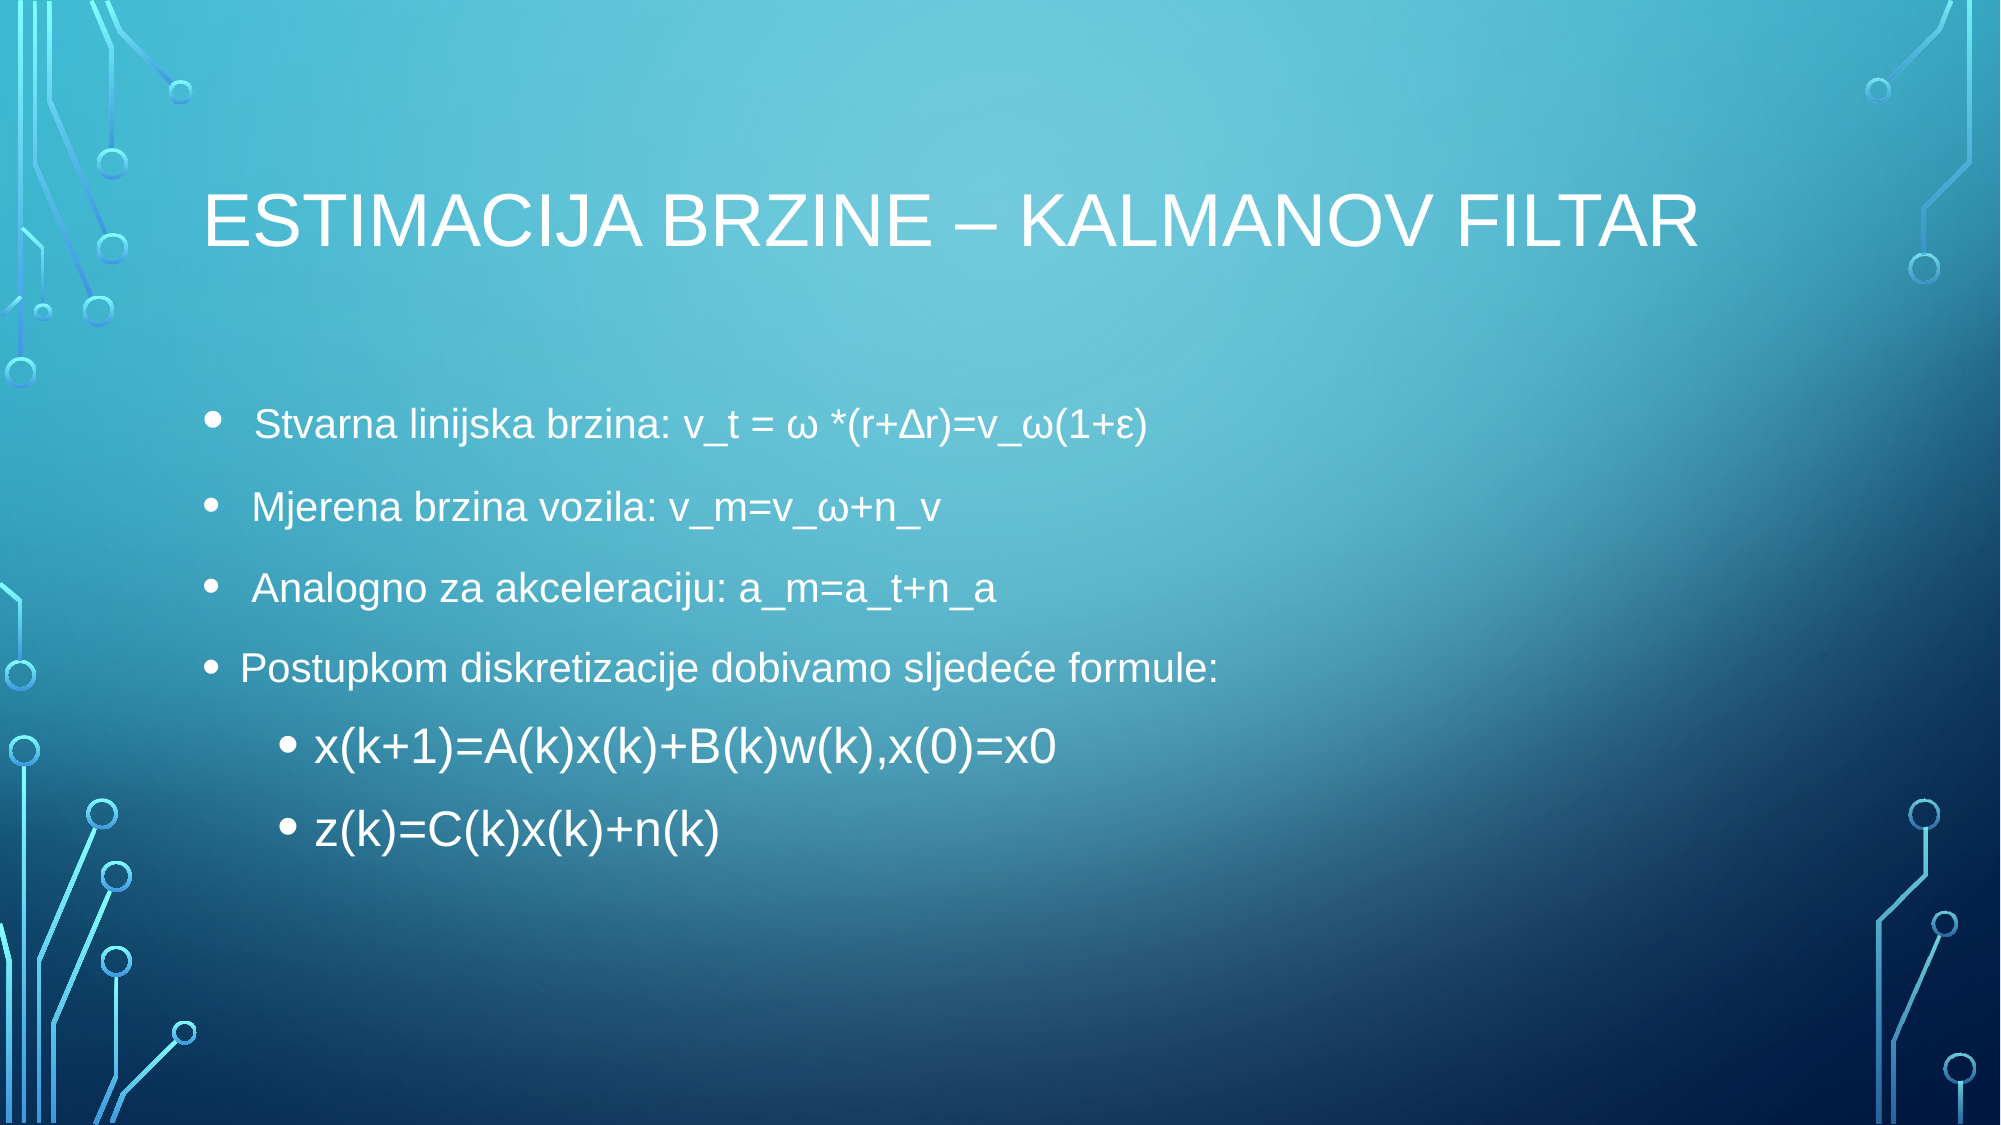

# Estimacija brzine – Kalmanov filtar
 Stvarna linijska brzina: v_t = ω *(r+∆r)=v_ω(1+ε)
 Mjerena brzina vozila: v_m=v_ω+n_v
 Analogno za akceleraciju: a_m=a_t+n_a
Postupkom diskretizacije dobivamo sljedeće formule:
x(k+1)=A(k)x(k)+B(k)w(k),x(0)=x0
z(k)=C(k)x(k)+n(k)